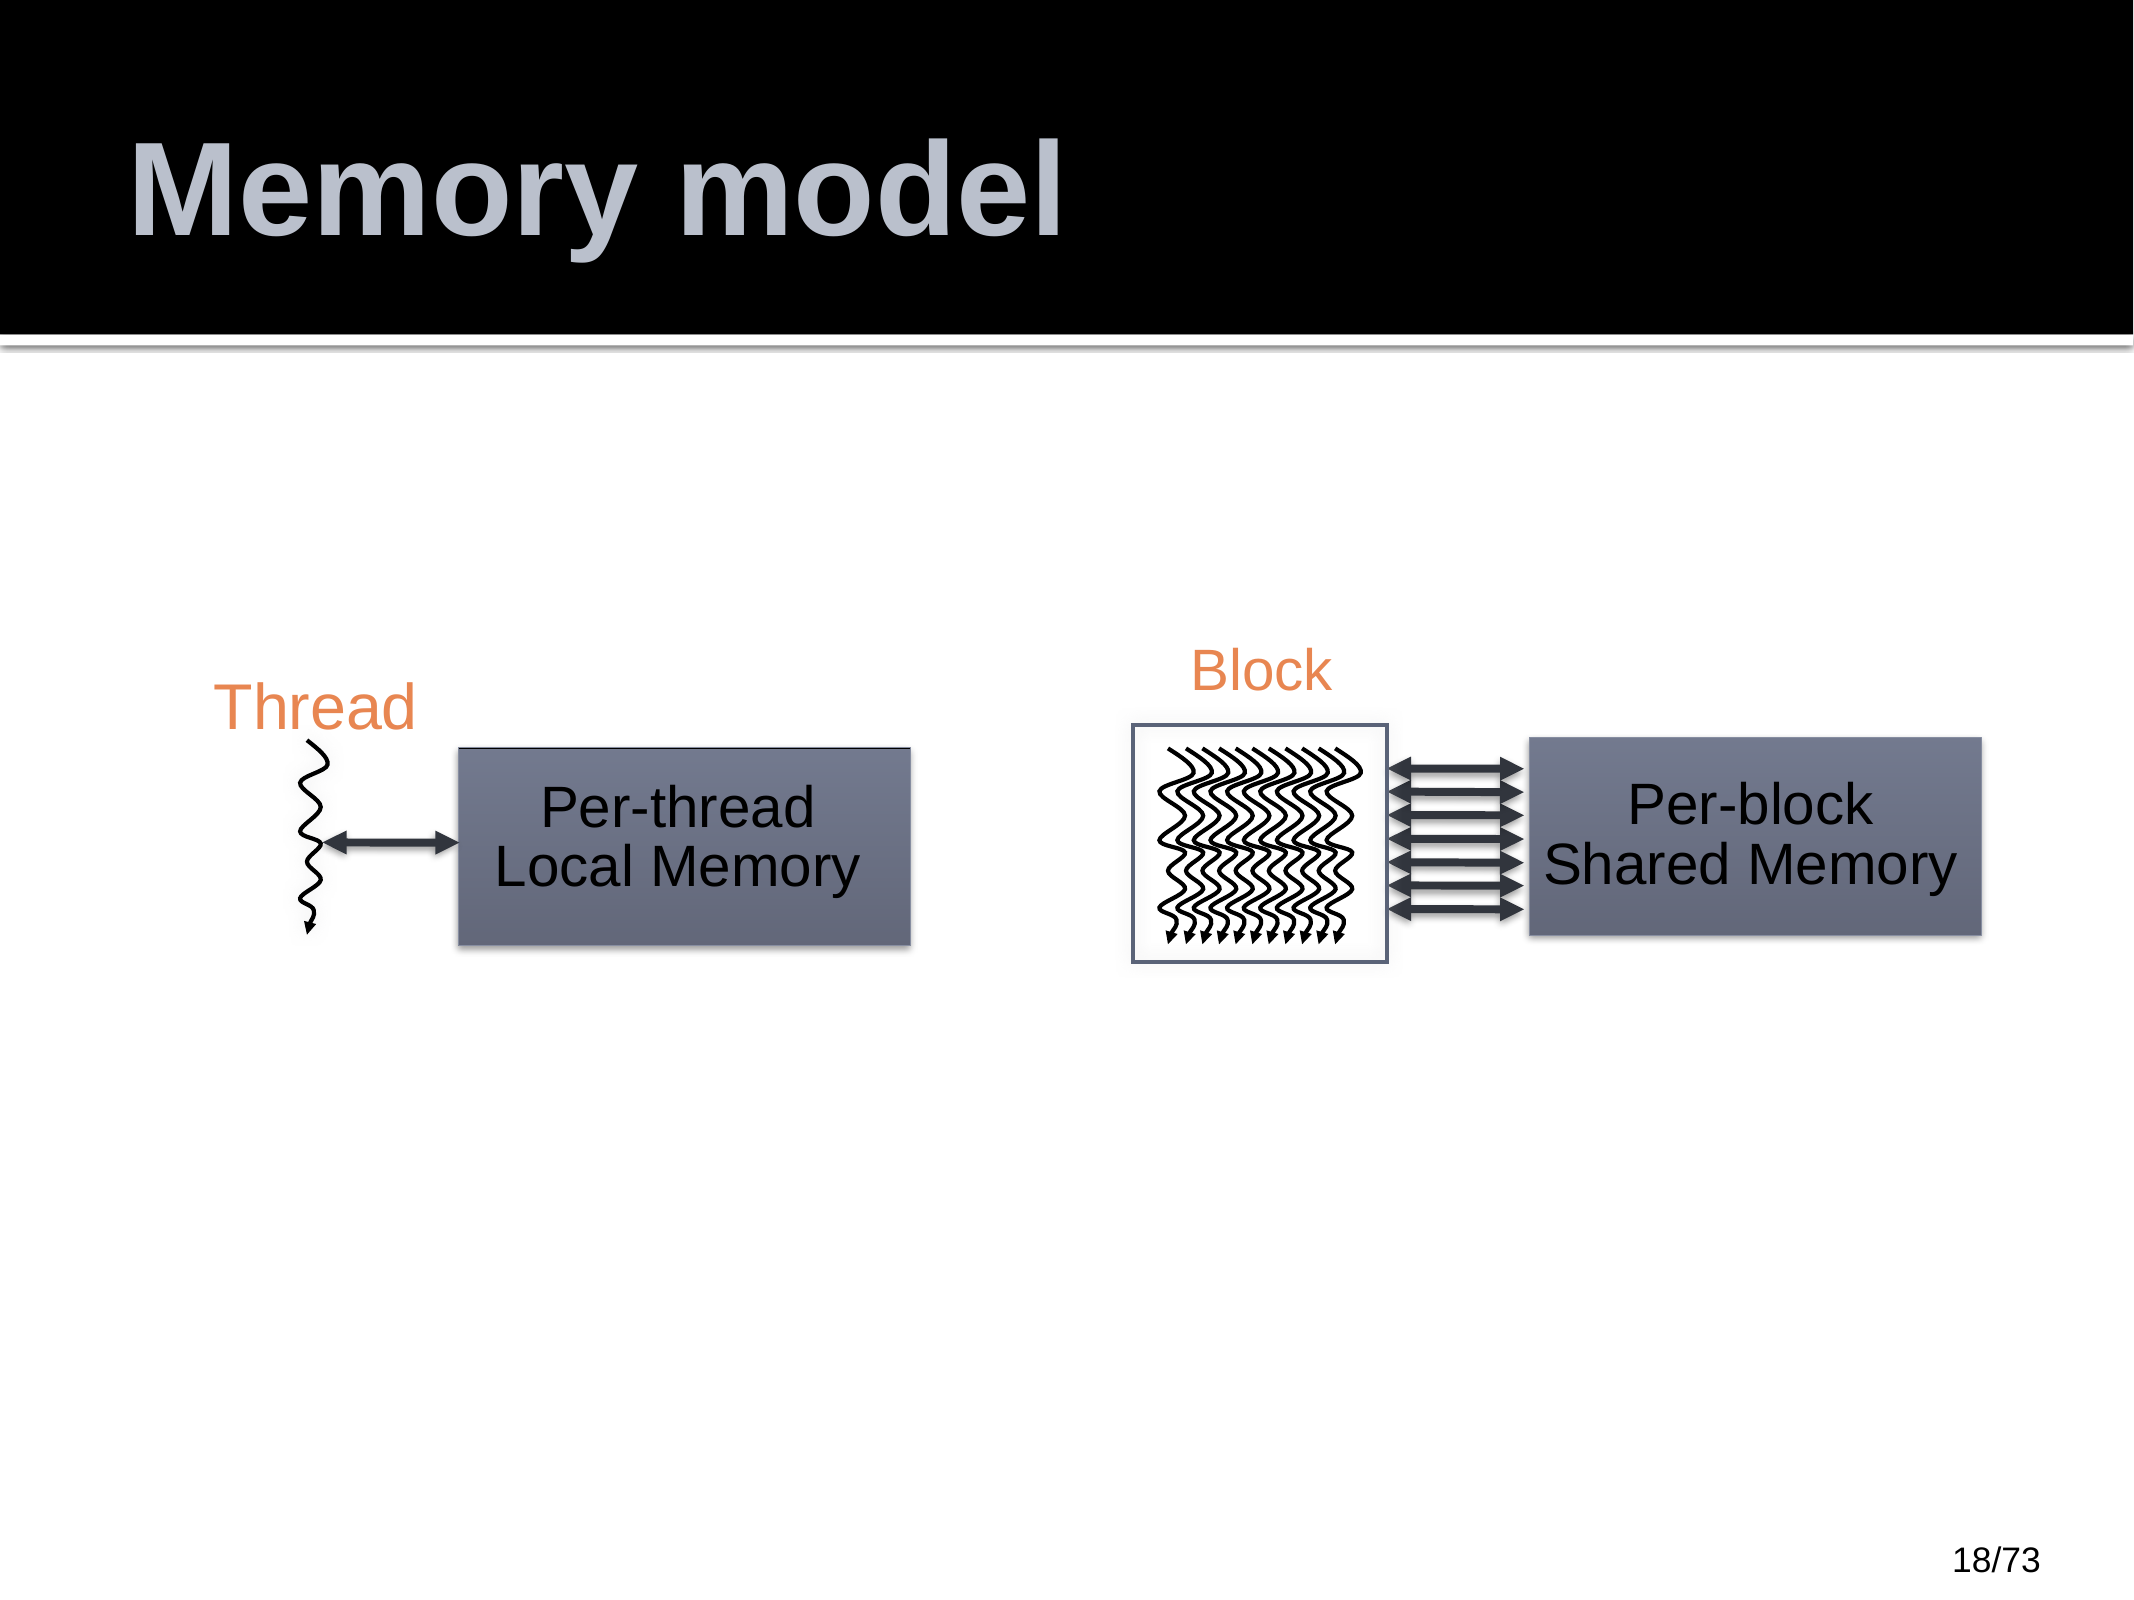

# Memory model
Block
Thread

Per-block
Shared Memory
Per-thread
Local Memory